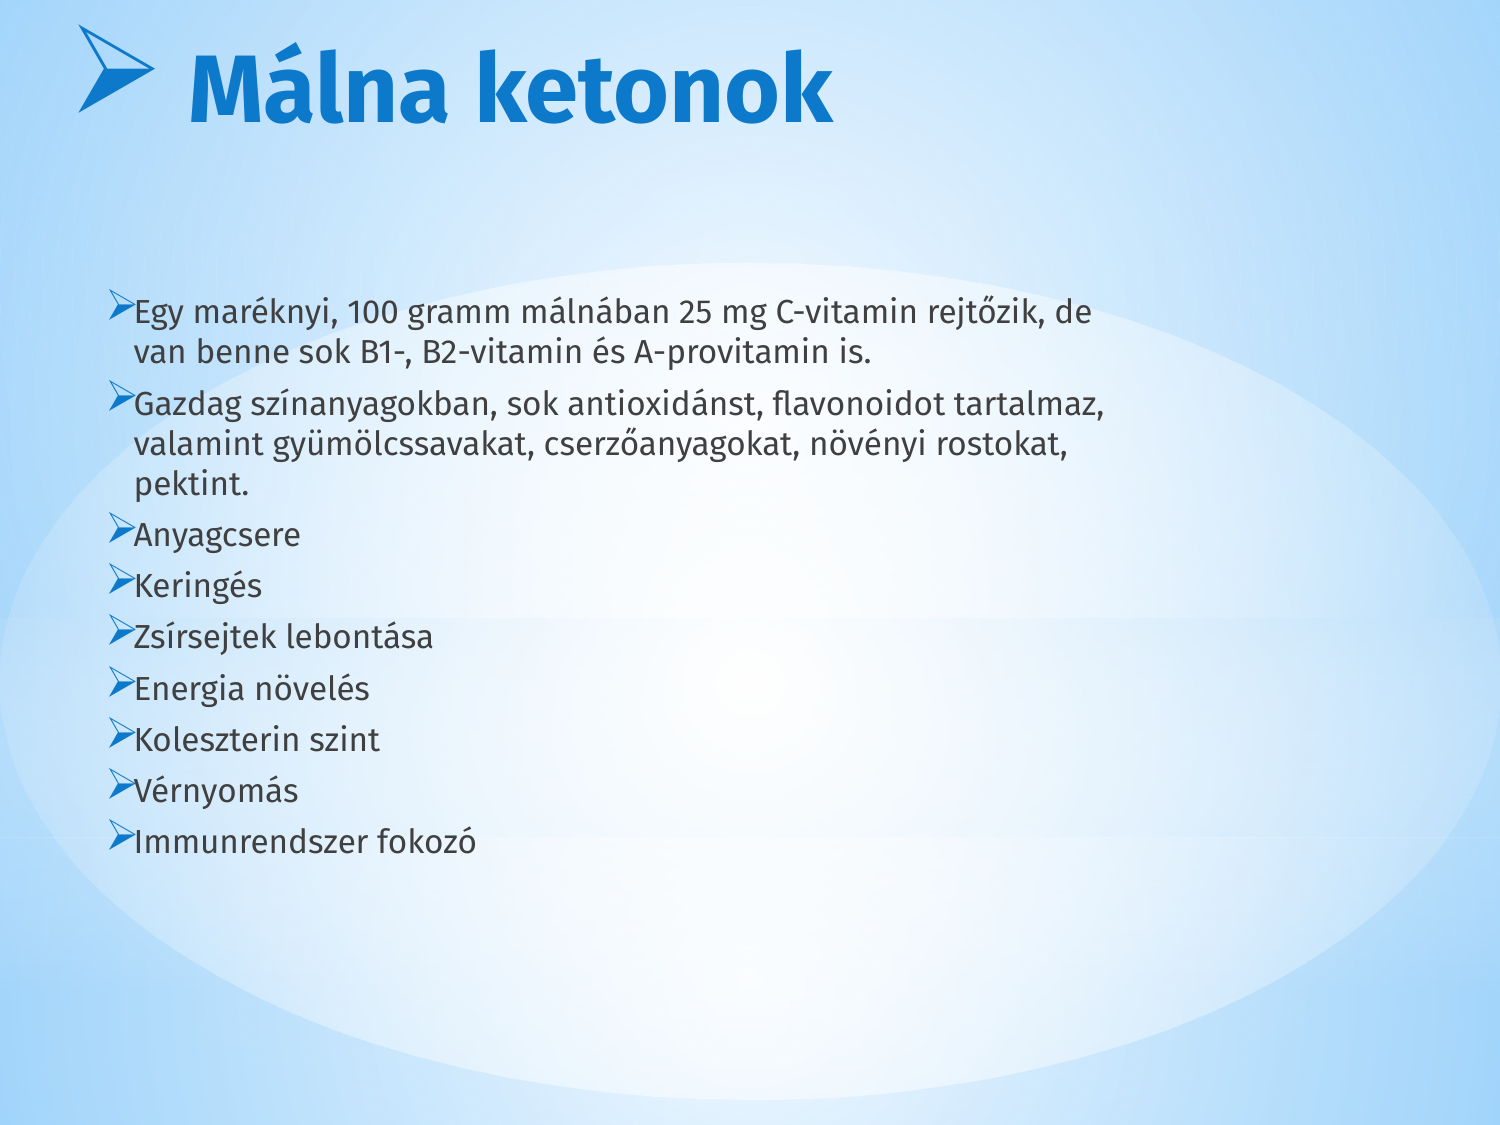

# Málna ketonok

Egy maréknyi, 100 gramm málnában 25 mg C-vitamin rejtőzik, de van benne sok B1-, B2-vitamin és A-provitamin is.
Gazdag színanyagokban, sok antioxidánst, flavonoidot tartalmaz, valamint gyümölcssavakat, cserzőanyagokat, növényi rostokat, pektint.
Anyagcsere
Keringés
Zsírsejtek lebontása
Energia növelés
Koleszterin szint
Vérnyomás
Immunrendszer fokozó